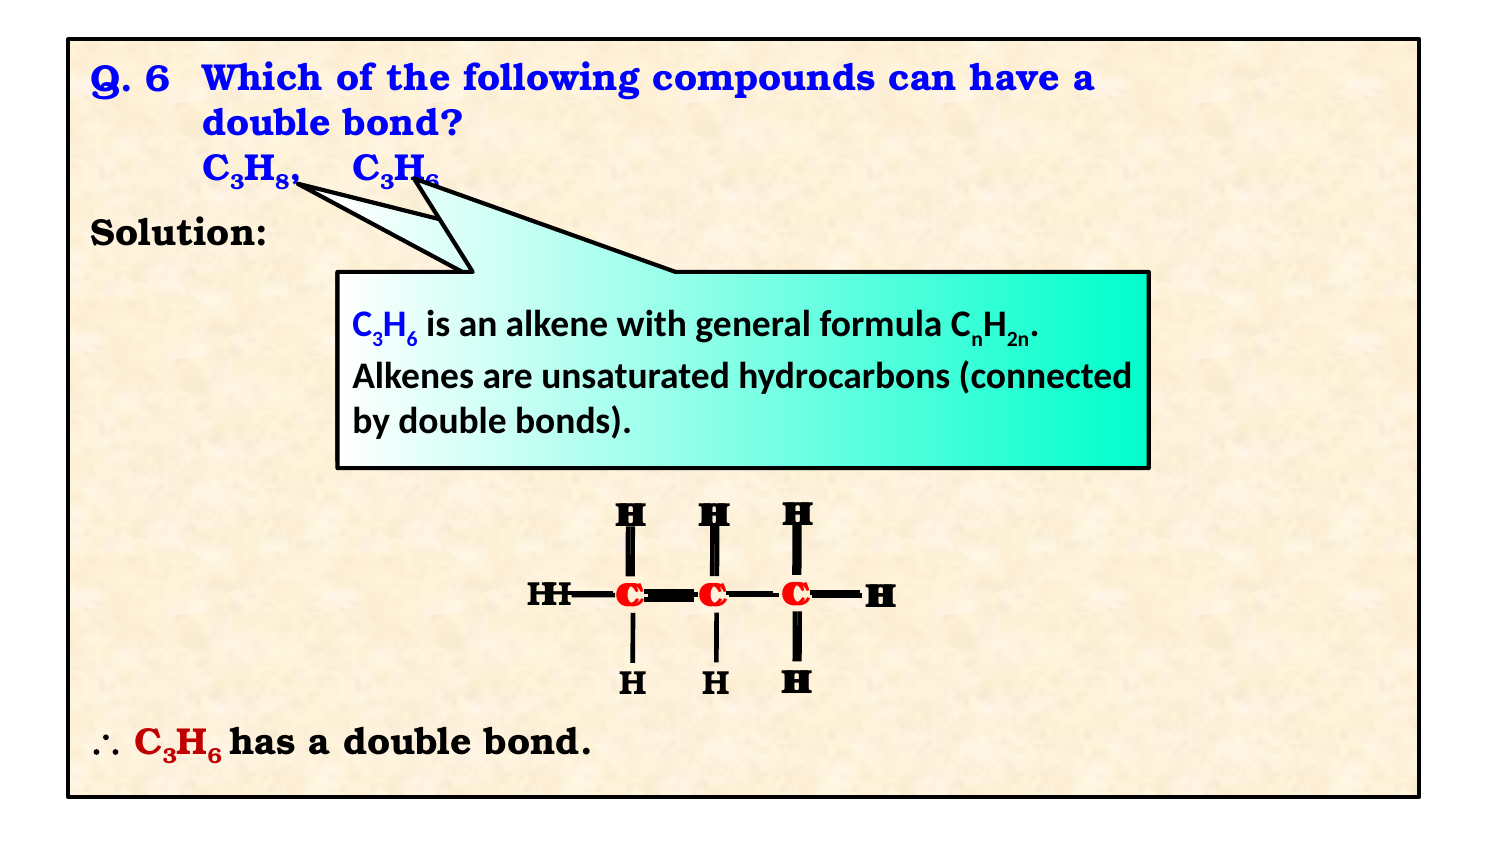

Which of the following compounds can have a double bond?
C3H8,	C3H6
Q. 6
Solution:
C3H6 is an alkene with general formula CnH2n.
Alkenes are unsaturated hydrocarbons (connected by double bonds).
C3H8 is an alkane with general formula CnH2n+ 2.
Alkanes are saturated hydrocarbons (connected by only single bonds).
H
H
H
H
C
C
C
H
H
H
H
H
H
C
C
C
H
H
H
H
∴ C3H6 has a double bond.